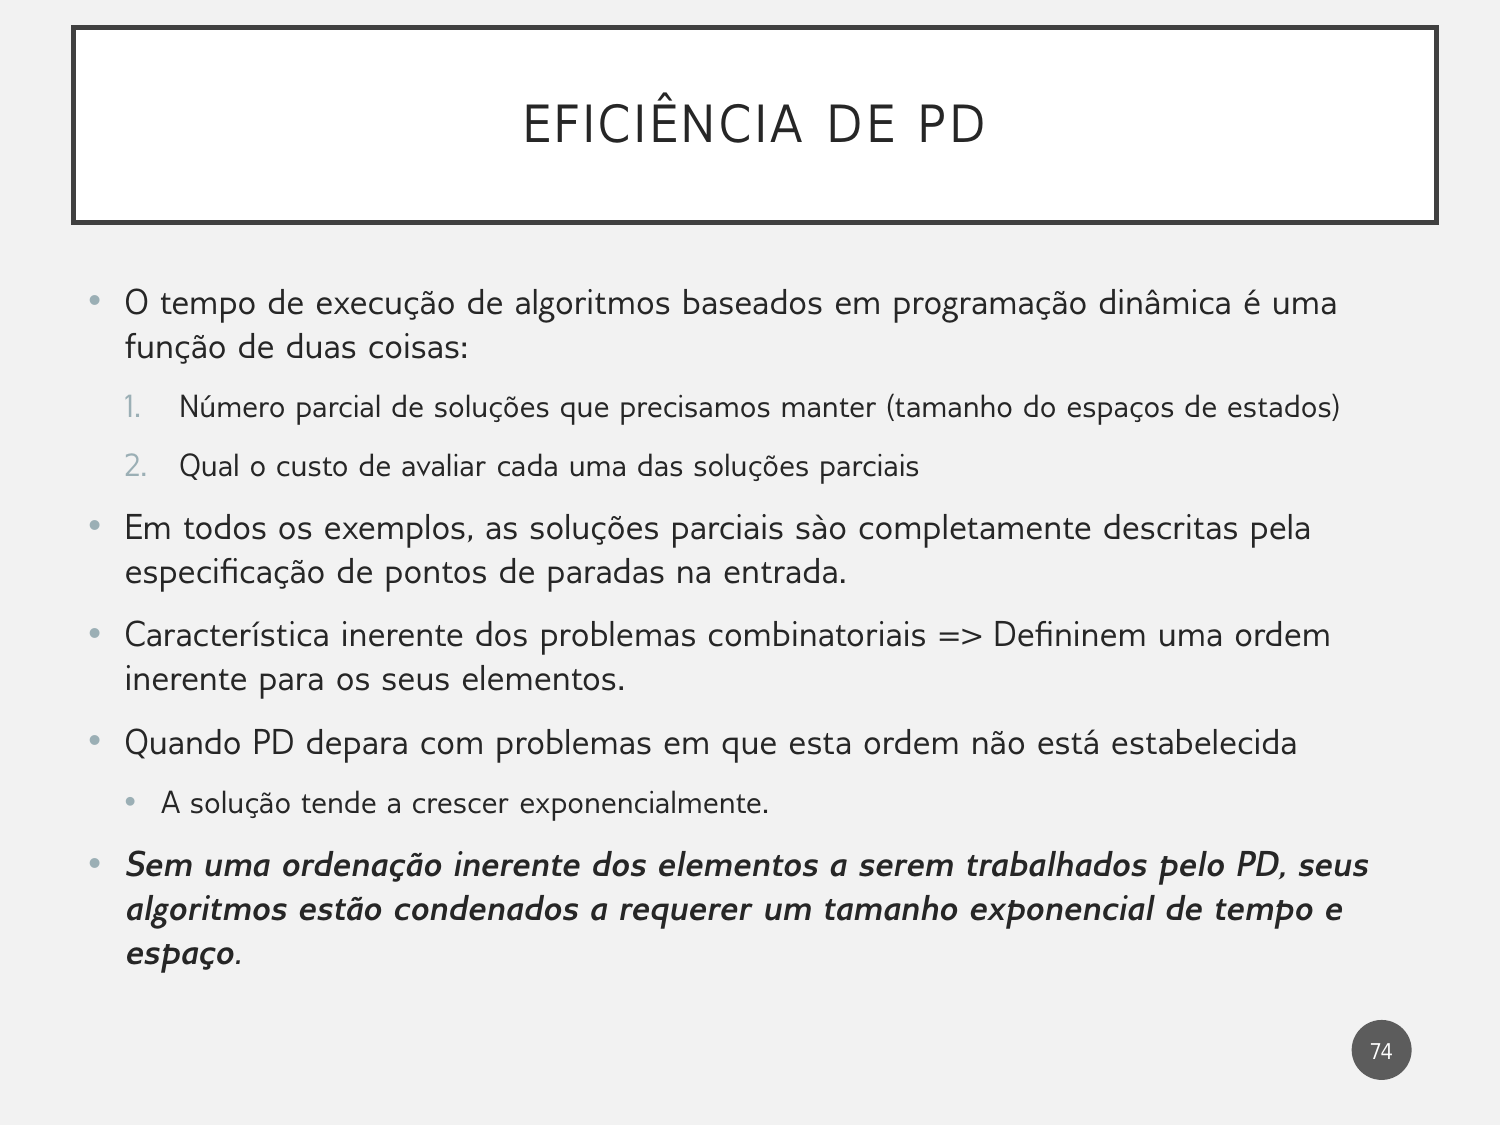

# Eficiência de PD
O tempo de execução de algoritmos baseados em programação dinâmica é uma função de duas coisas:
Número parcial de soluções que precisamos manter (tamanho do espaços de estados)
Qual o custo de avaliar cada uma das soluções parciais
Em todos os exemplos, as soluções parciais sào completamente descritas pela especificação de pontos de paradas na entrada.
Característica inerente dos problemas combinatoriais => Defininem uma ordem inerente para os seus elementos.
Quando PD depara com problemas em que esta ordem não está estabelecida
A solução tende a crescer exponencialmente.
Sem uma ordenação inerente dos elementos a serem trabalhados pelo PD, seus algoritmos estão condenados a requerer um tamanho exponencial de tempo e espaço.
74